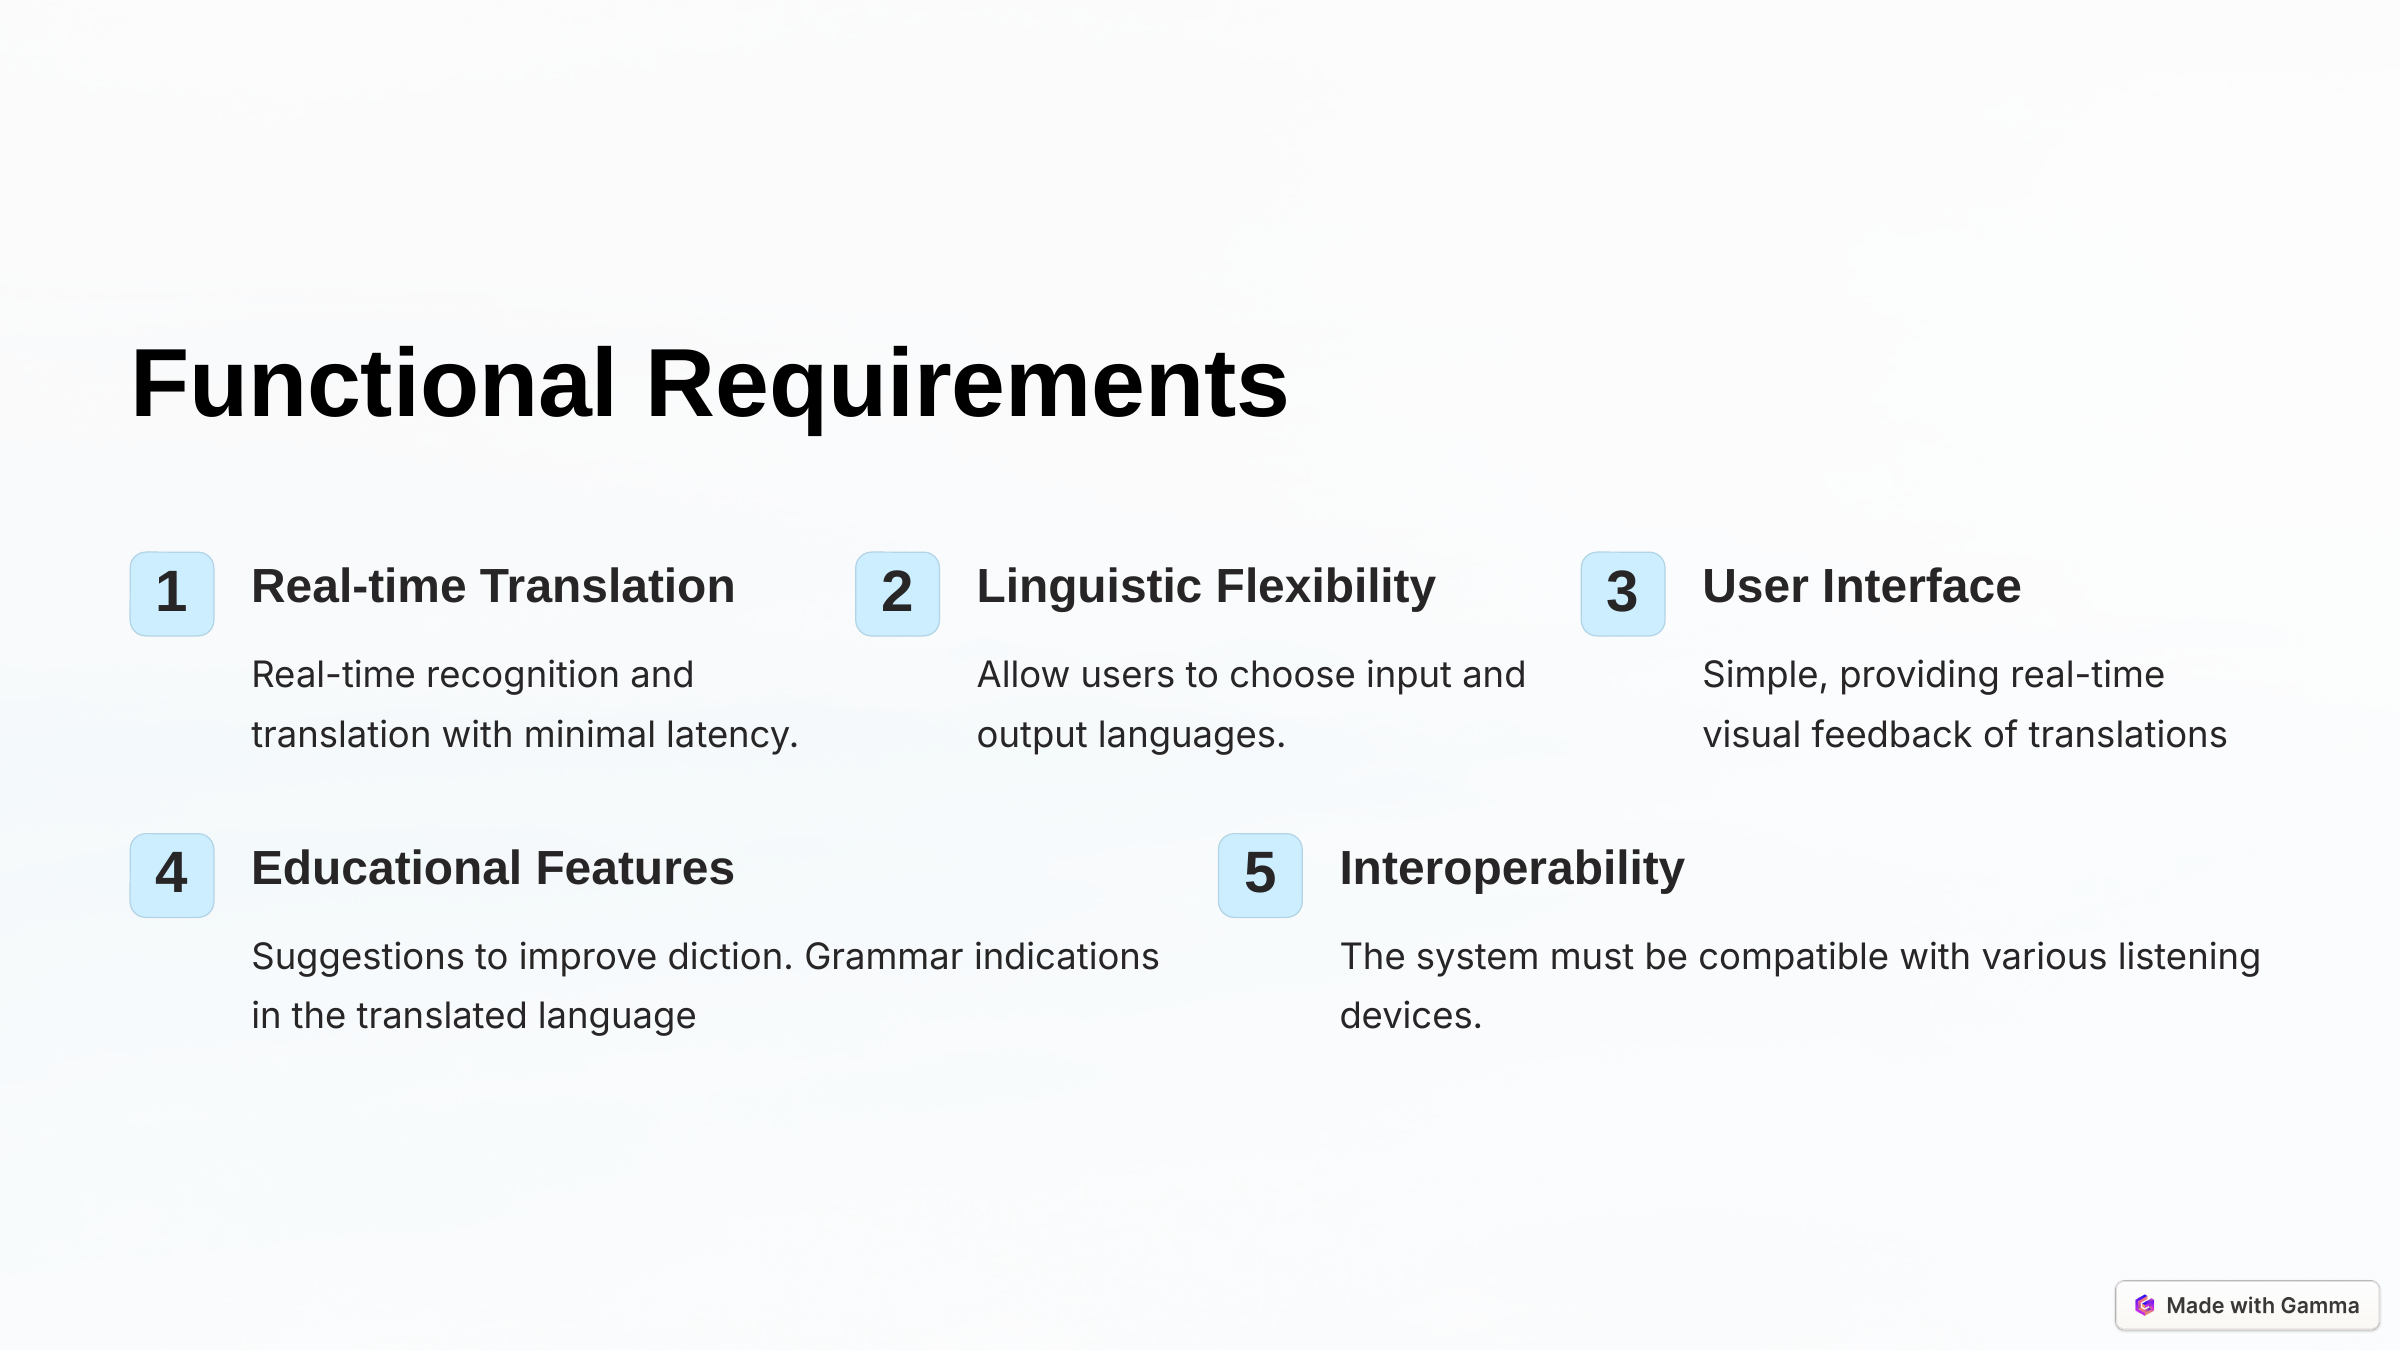

Functional Requirements

Real-time Translation

Linguistic Flexibility

User Interface
1
2
3
Real-time recognition and translation with minimal latency.
Allow users to choose input and output languages.
Simple, providing real-time visual feedback of translations

Educational Features

Interoperability
4
5
Suggestions to improve diction. Grammar indications in the translated language
The system must be compatible with various listening devices.